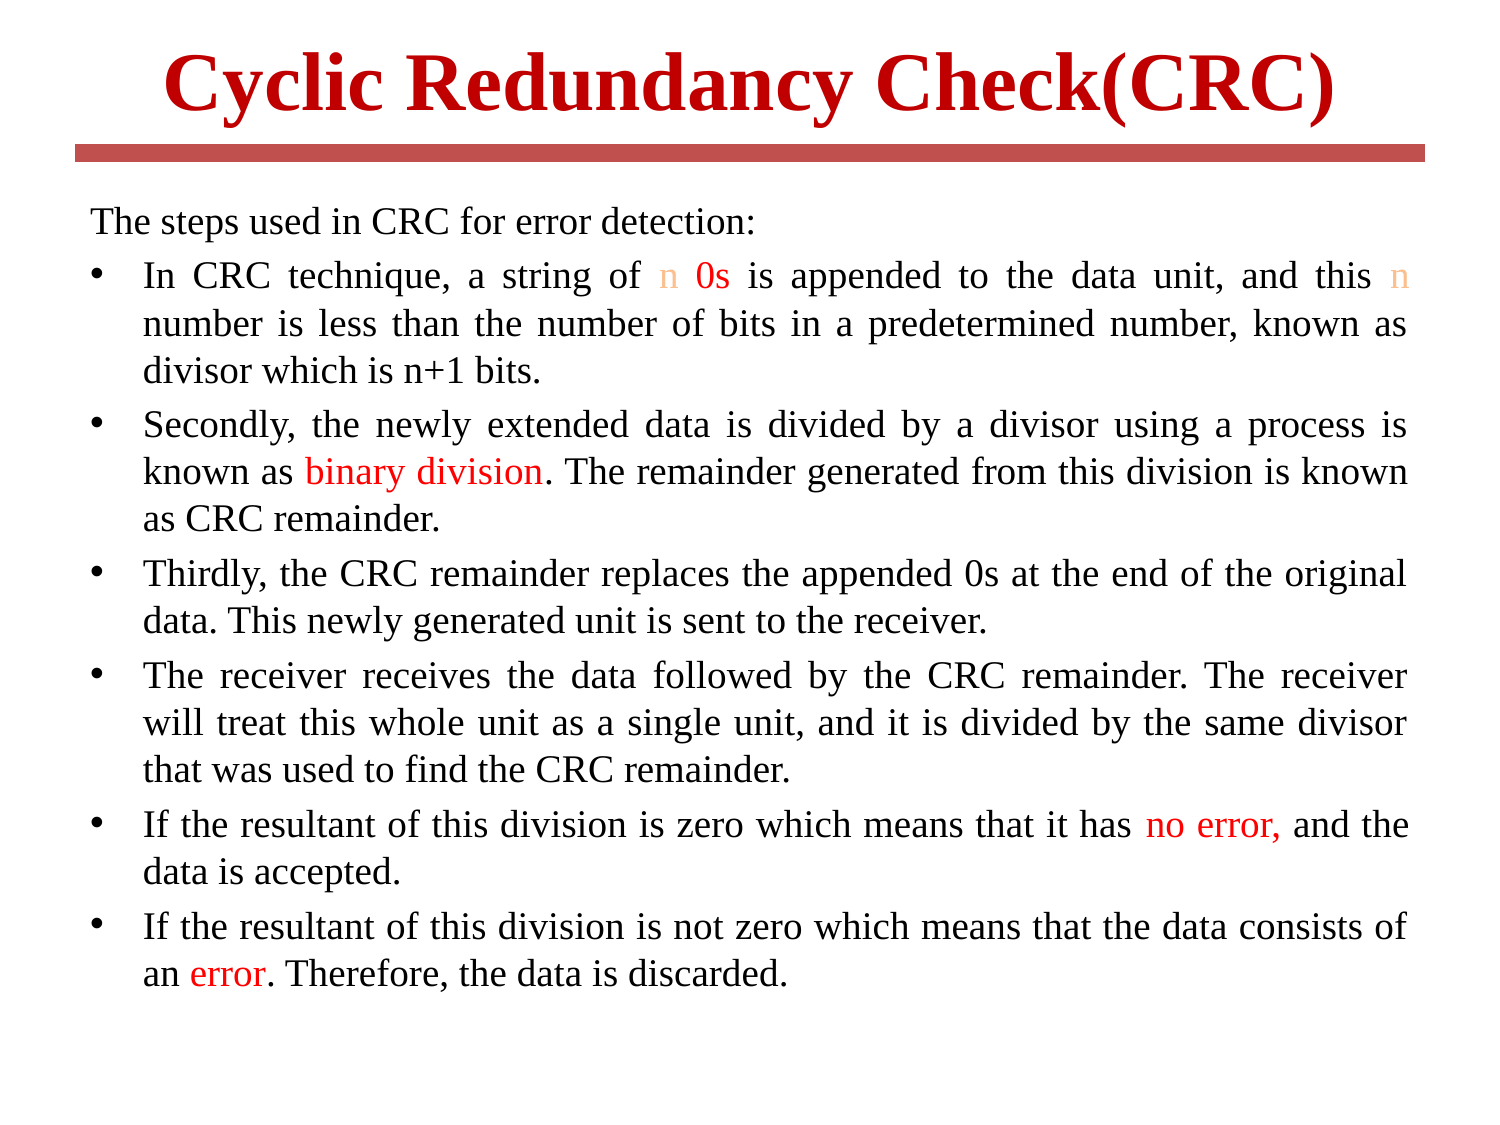

# Cyclic Redundancy Check(CRC)
The steps used in CRC for error detection:
In CRC technique, a string of n 0s is appended to the data unit, and this n number is less than the number of bits in a predetermined number, known as divisor which is n+1 bits.
Secondly, the newly extended data is divided by a divisor using a process is known as binary division. The remainder generated from this division is known as CRC remainder.
Thirdly, the CRC remainder replaces the appended 0s at the end of the original data. This newly generated unit is sent to the receiver.
The receiver receives the data followed by the CRC remainder. The receiver will treat this whole unit as a single unit, and it is divided by the same divisor that was used to find the CRC remainder.
If the resultant of this division is zero which means that it has no error, and the data is accepted.
If the resultant of this division is not zero which means that the data consists of an error. Therefore, the data is discarded.